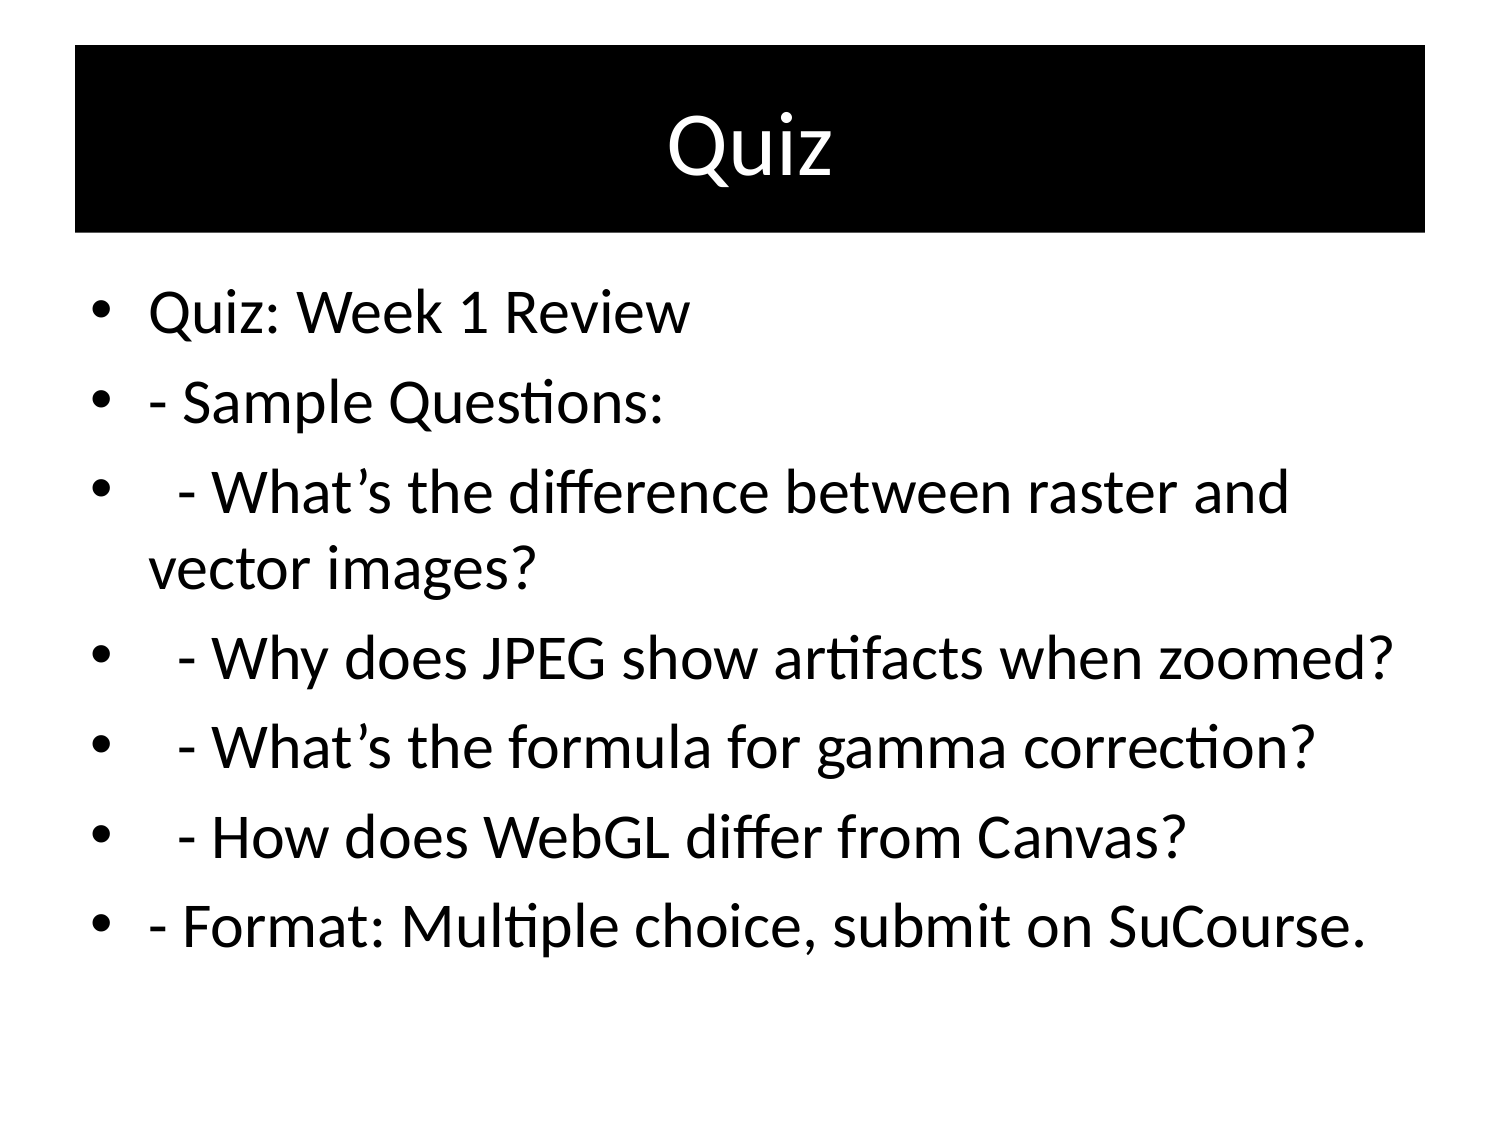

# Quiz
Quiz: Week 1 Review
- Sample Questions:
  - What’s the difference between raster and vector images?
  - Why does JPEG show artifacts when zoomed?
  - What’s the formula for gamma correction?
  - How does WebGL differ from Canvas?
- Format: Multiple choice, submit on SuCourse.